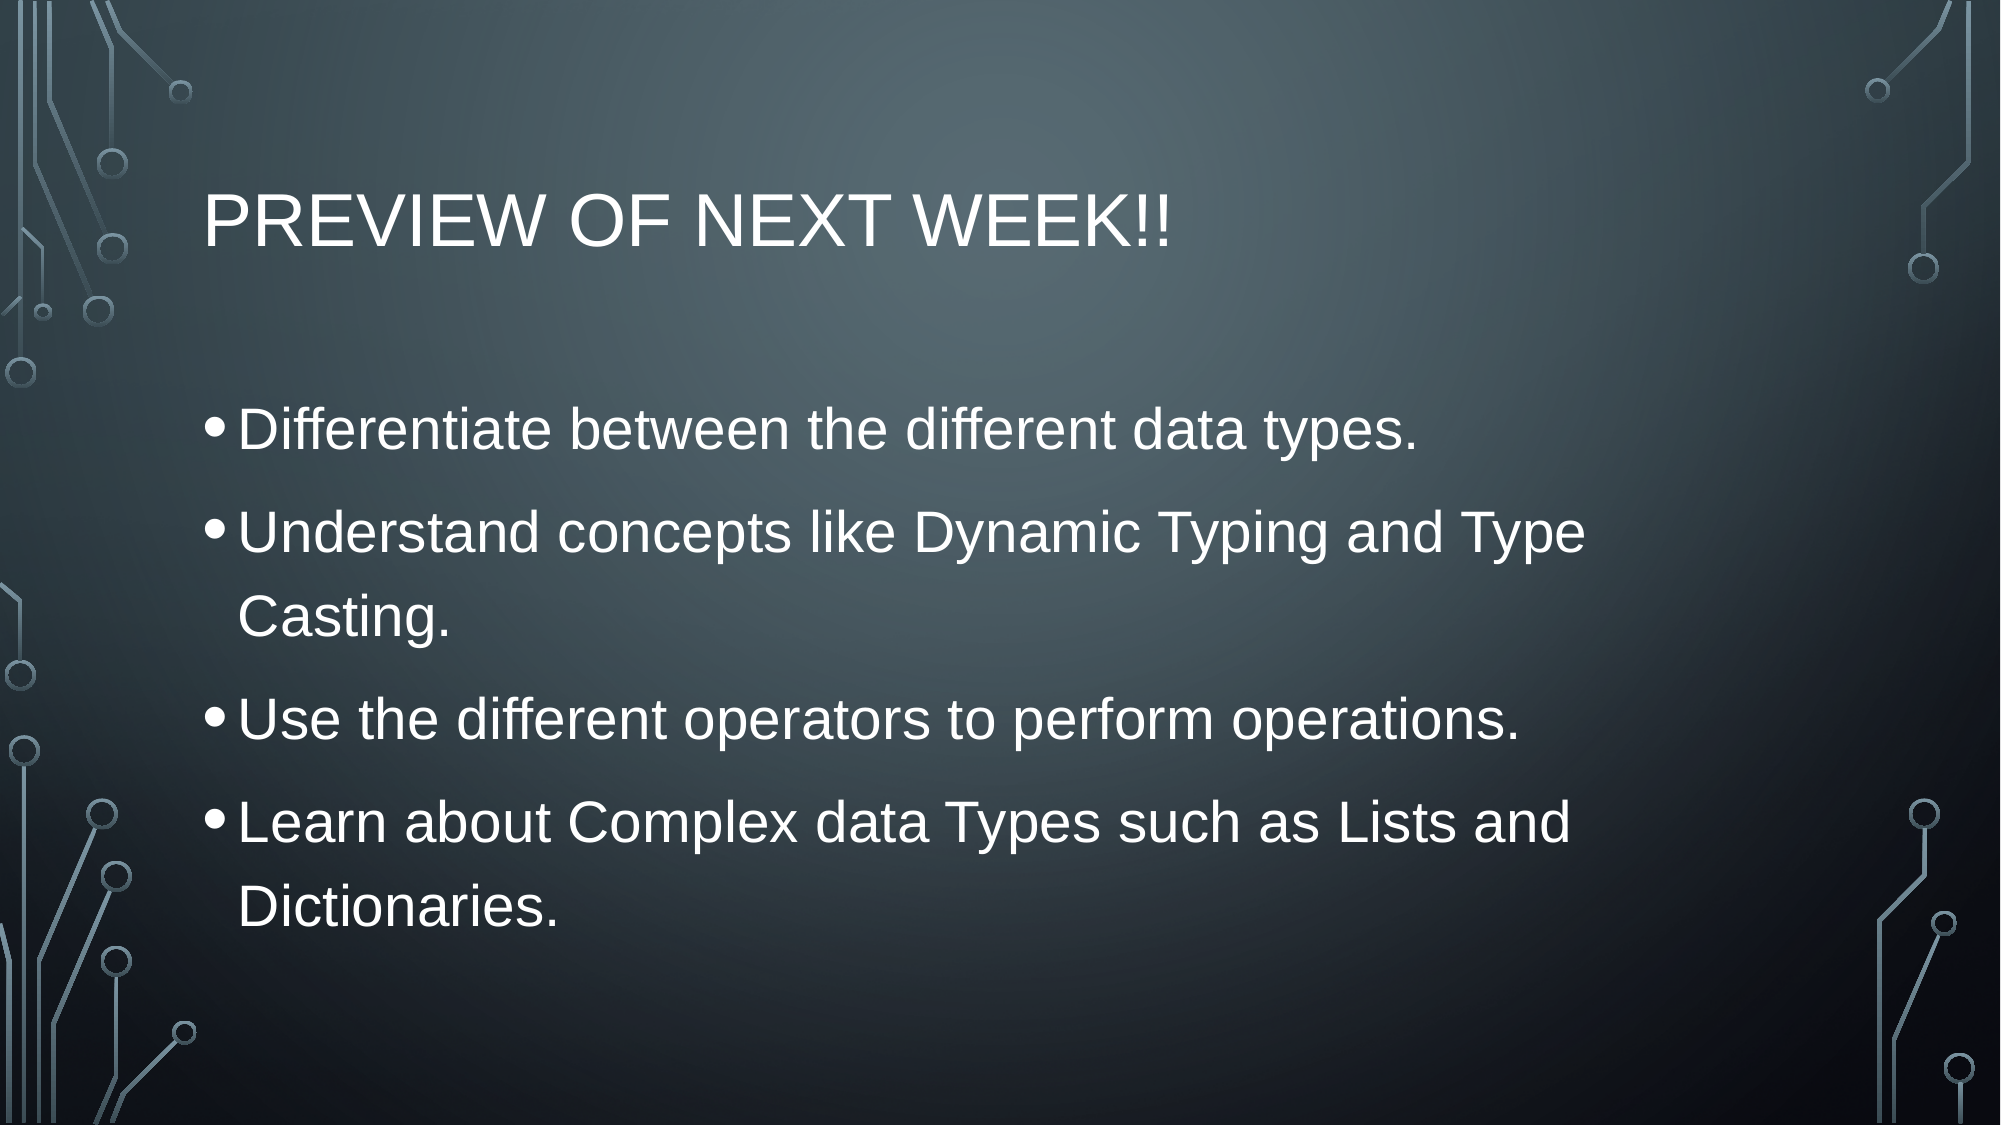

# Preview of Next Week!!
Differentiate between the different data types.
Understand concepts like Dynamic Typing and Type Casting.
Use the different operators to perform operations.
Learn about Complex data Types such as Lists and Dictionaries.